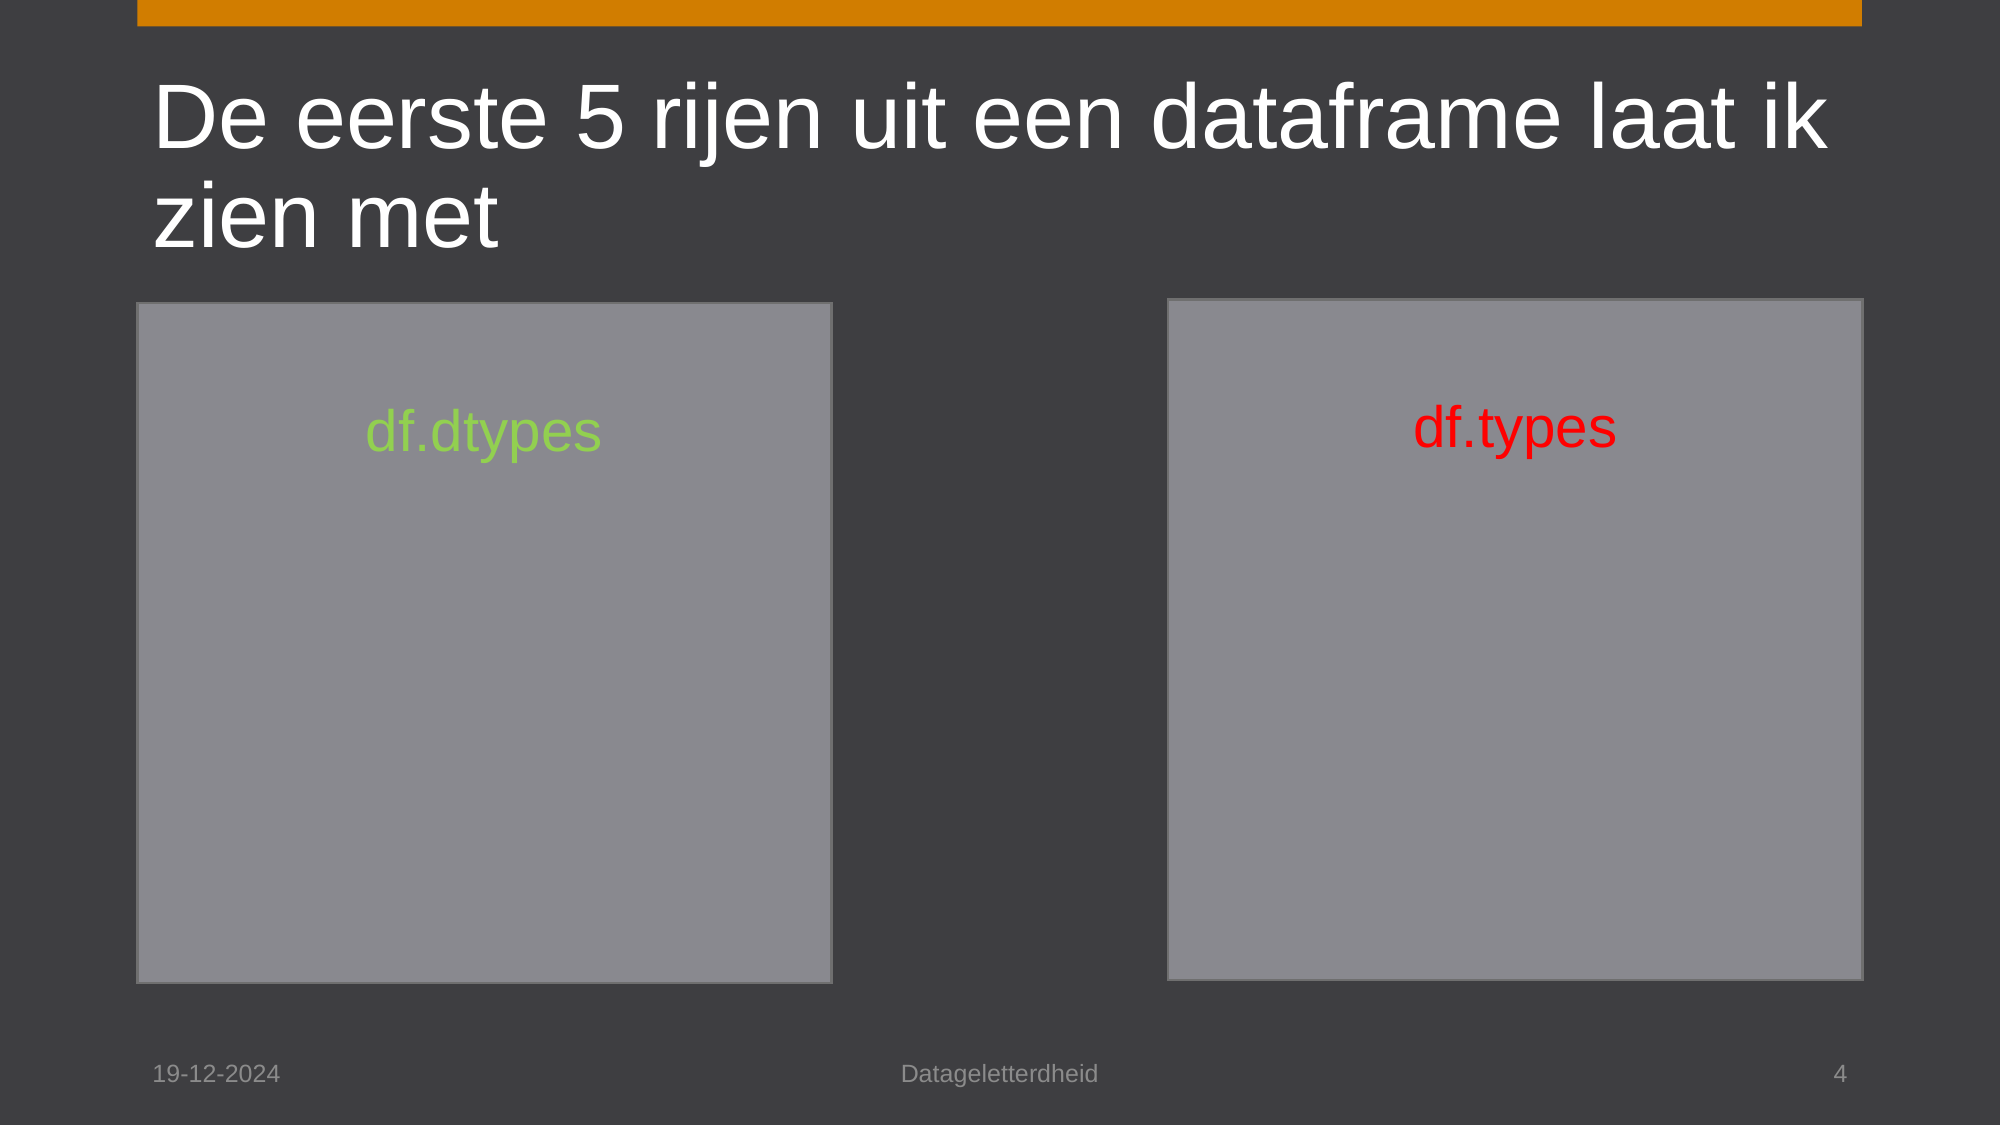

# De eerste 5 rijen uit een dataframe laat ik zien met

df.types

df.dtypes

19-12-2024
Datageletterdheid
4